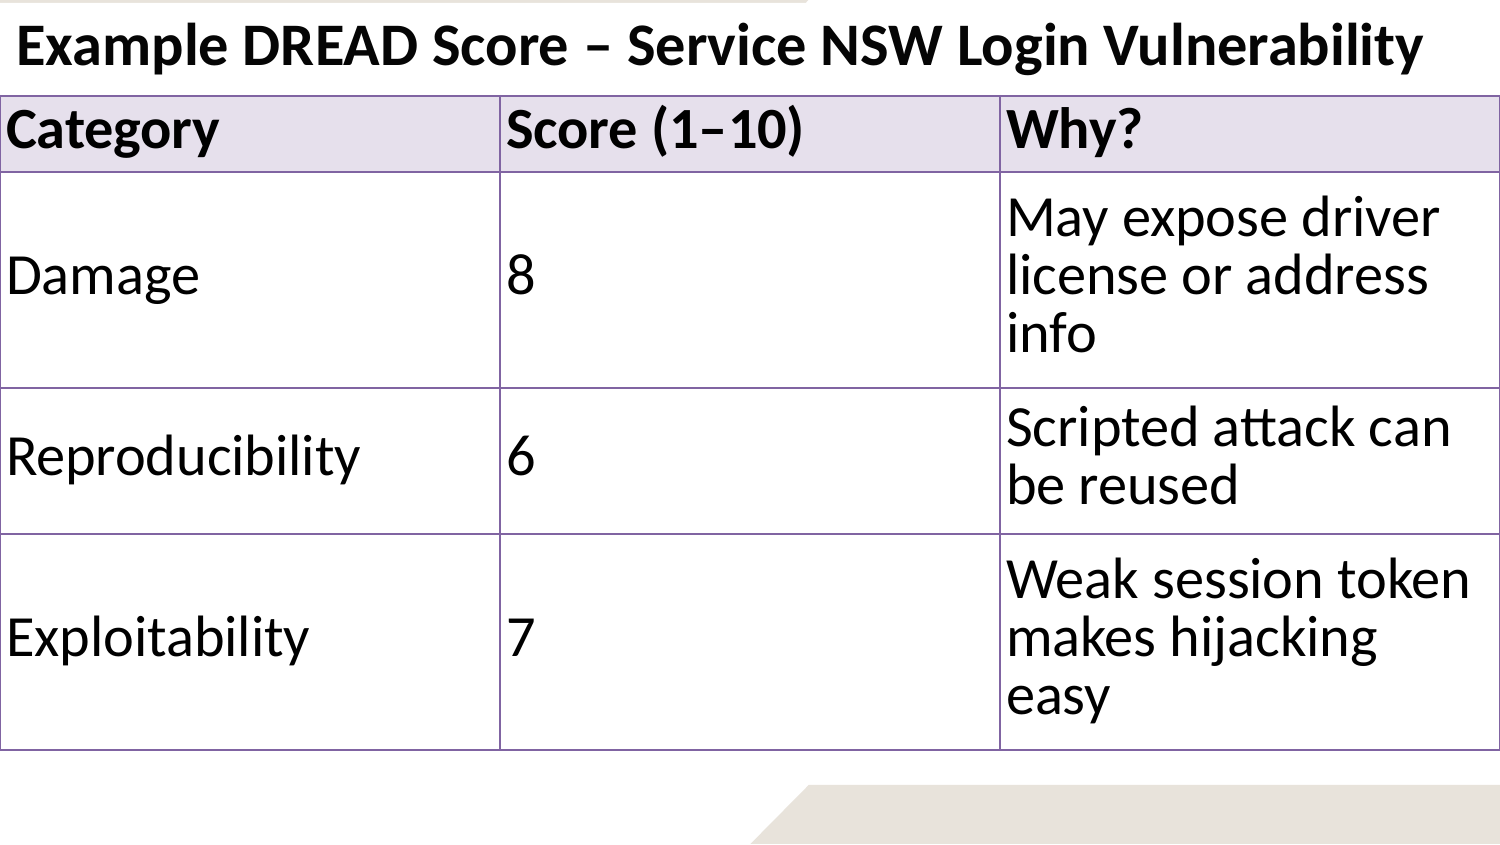

# Example DREAD Score – Service NSW Login Vulnerability
| Category | Score (1–10) | Why? |
| --- | --- | --- |
| Damage | 8 | May expose driver license or address info |
| Reproducibility | 6 | Scripted attack can be reused |
| Exploitability | 7 | Weak session token makes hijacking easy |